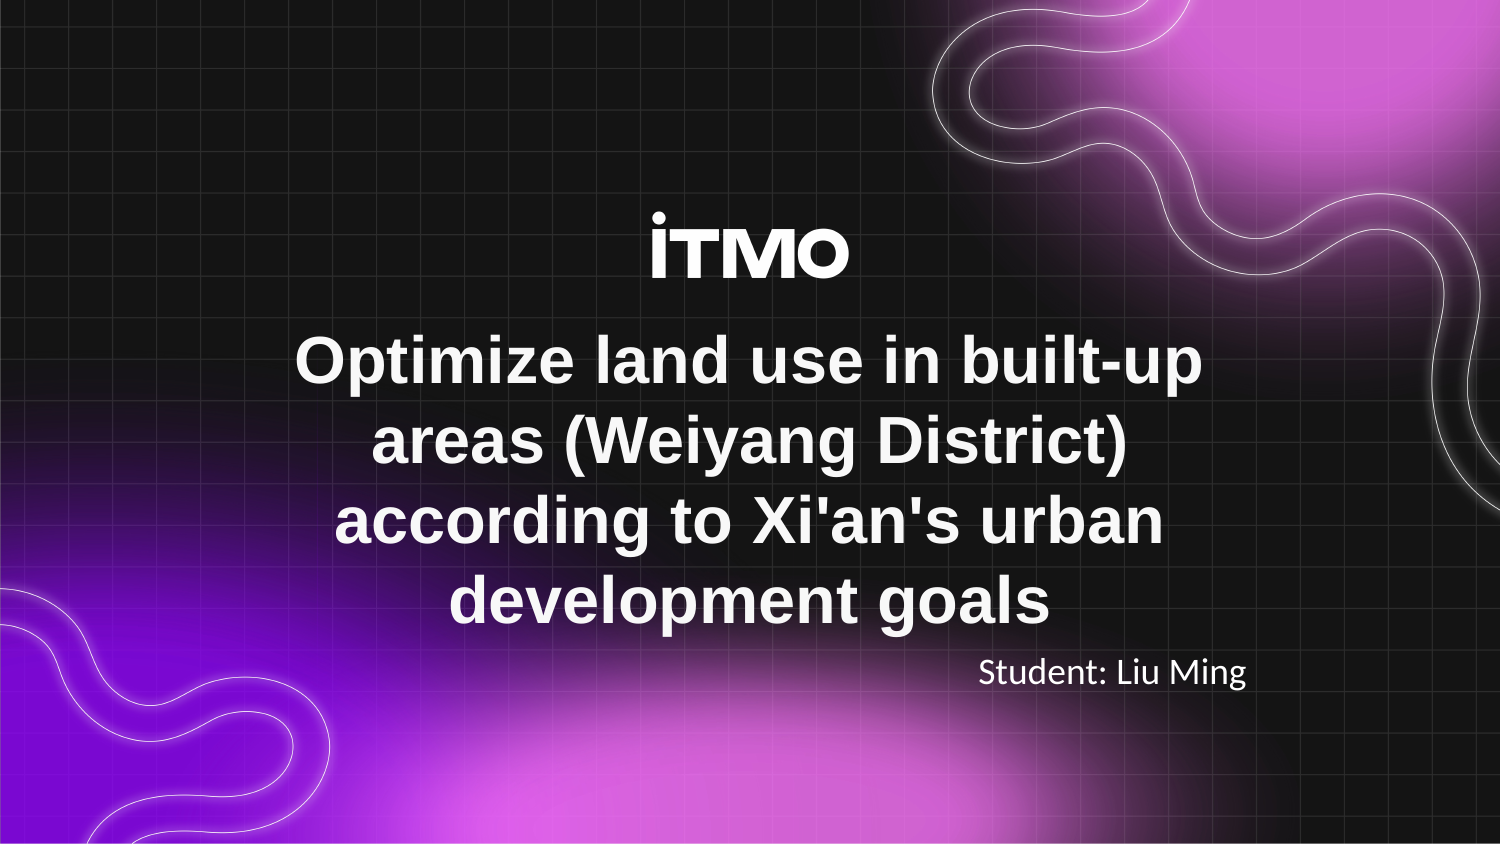

# Optimize land use in built-up areas (Weiyang District) according to Xi'an's urban development goals
Student: Liu Ming